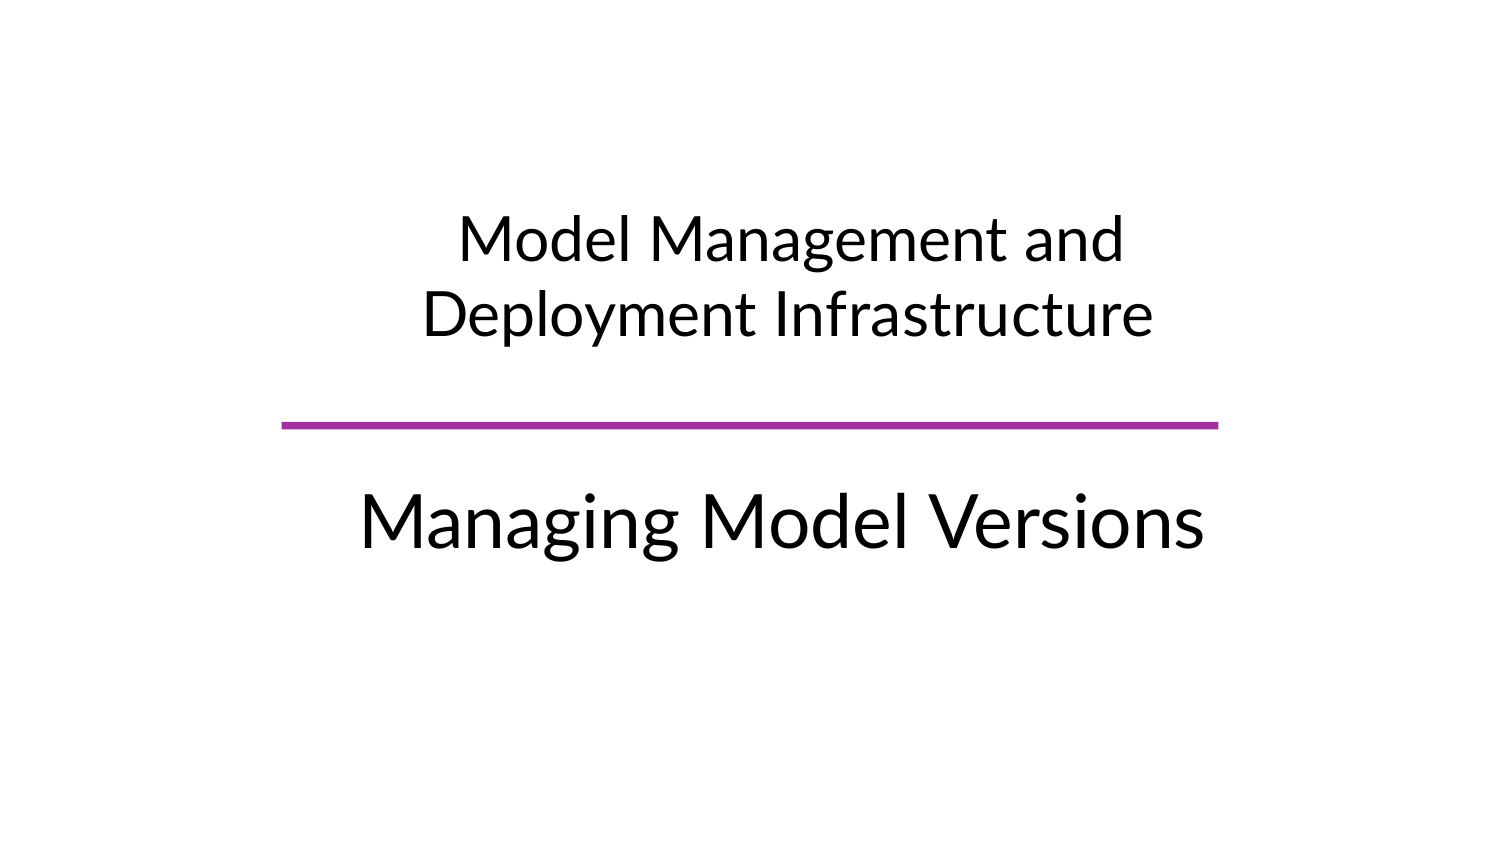

Model Management and  Deployment Infrastructure

Managing Model Versions